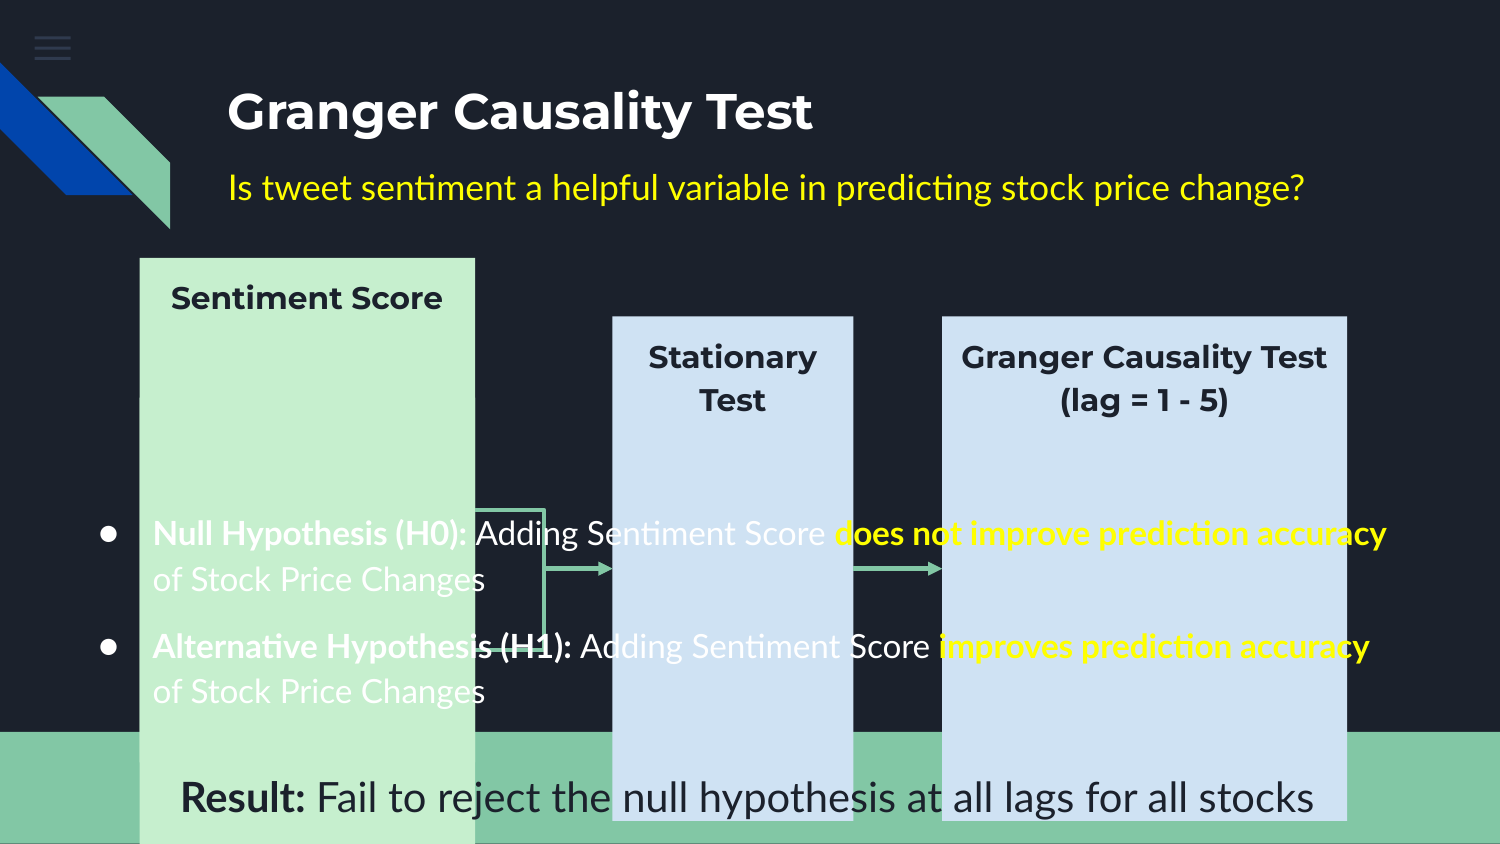

# Granger Causality Test
Is tweet sentiment a helpful variable in predicting stock price change?
Sentiment Score
Stationary Test
Granger Causality Test (lag = 1 - 5)
Price Change (%)
Null Hypothesis (H0): Adding Sentiment Score does not improve prediction accuracy of Stock Price Changes
Alternative Hypothesis (H1): Adding Sentiment Score improves prediction accuracy of Stock Price Changes

Result: Fail to reject the null hypothesis at all lags for all stocks